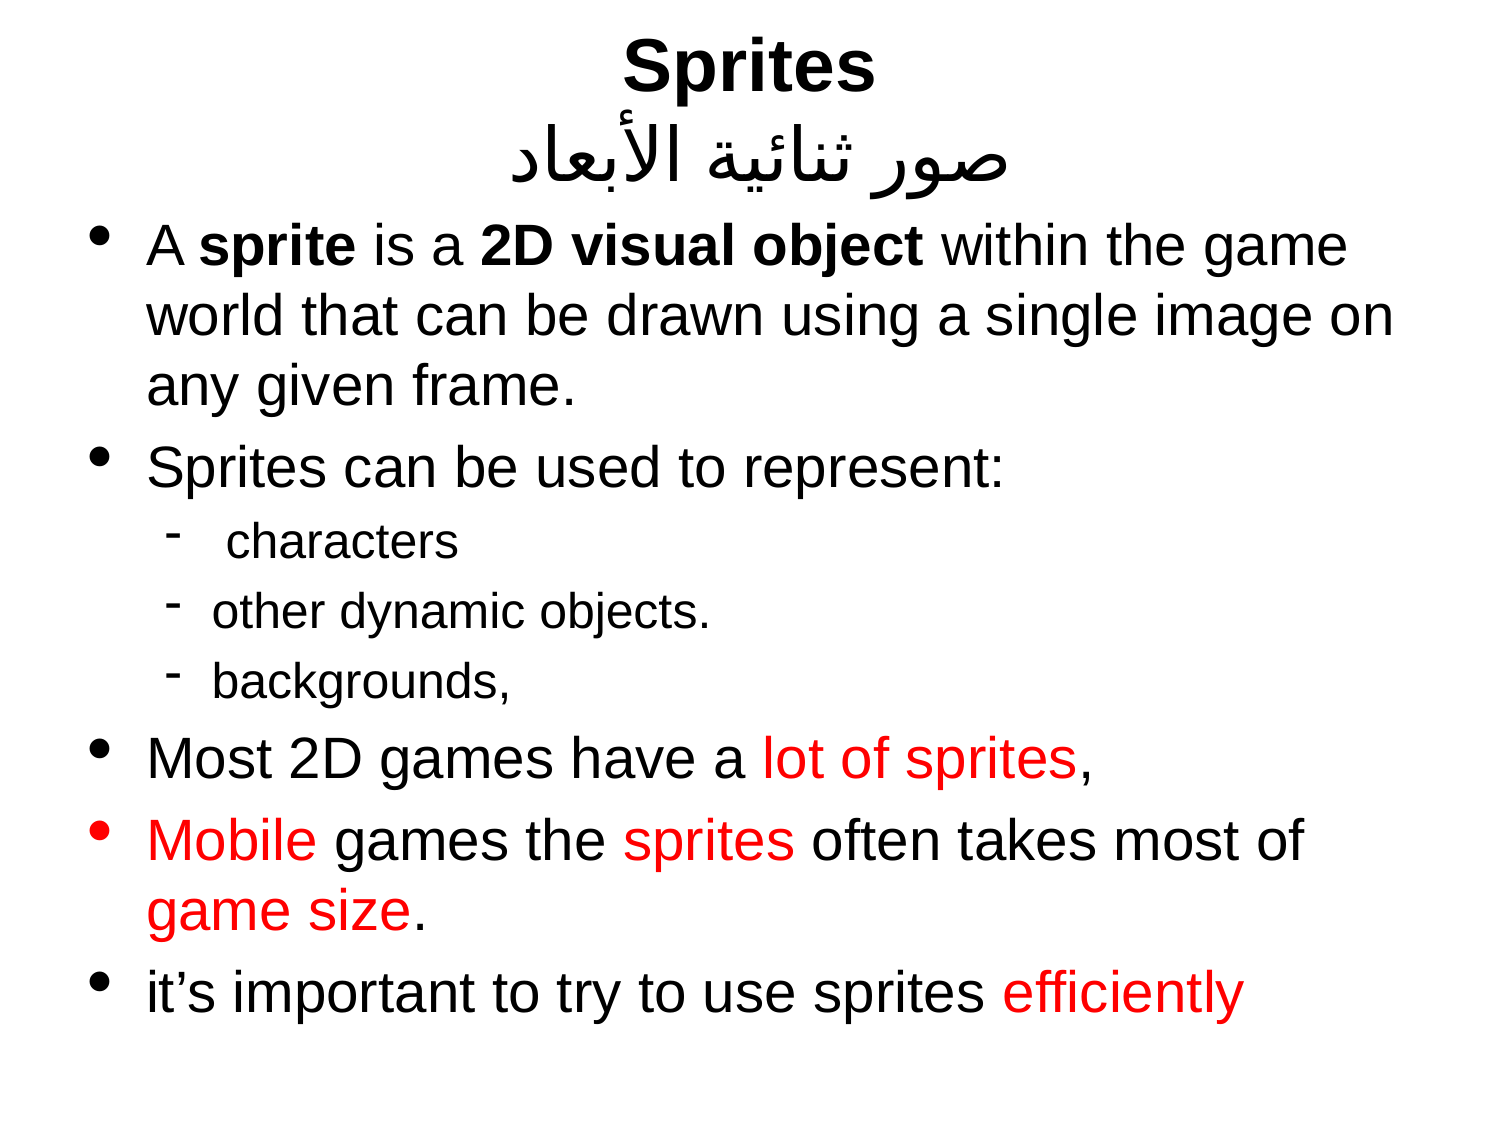

Sprites
 صور ثنائية الأبعاد
A sprite is a 2D visual object within the game world that can be drawn using a single image on any given frame.
Sprites can be used to represent:
 characters
other dynamic objects.
backgrounds,
Most 2D games have a lot of sprites,
Mobile games the sprites often takes most of game size.
it’s important to try to use sprites efficiently